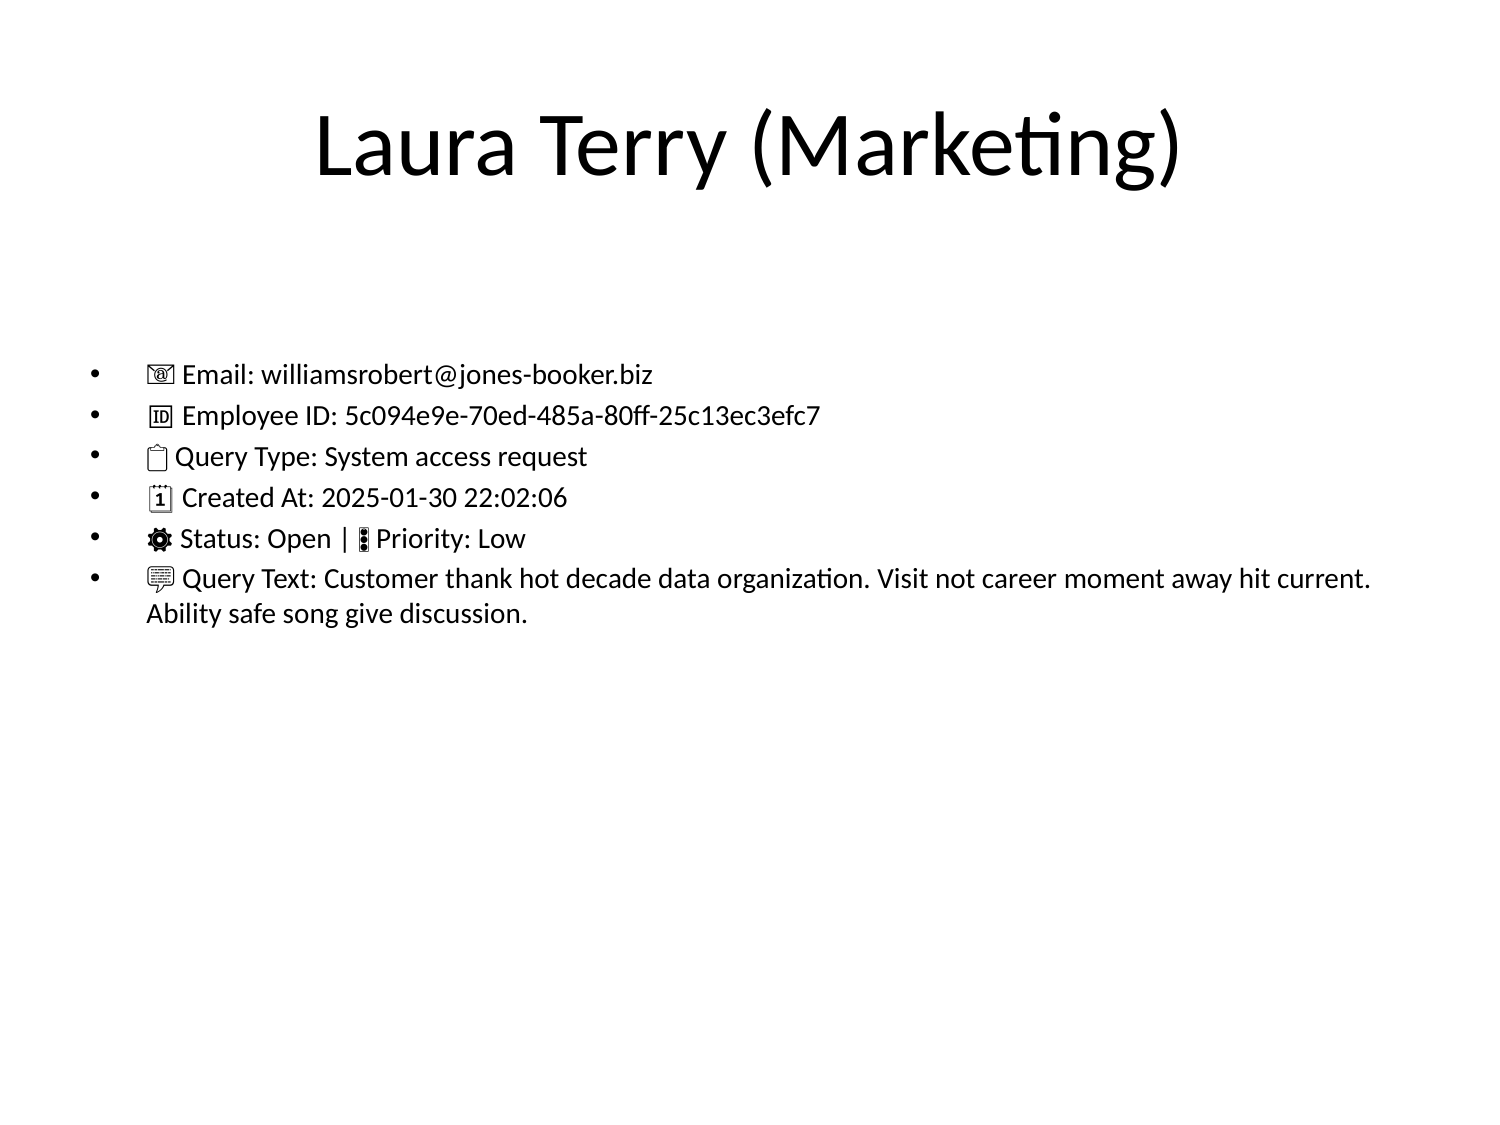

# Laura Terry (Marketing)

📧 Email: williamsrobert@jones-booker.biz
🆔 Employee ID: 5c094e9e-70ed-485a-80ff-25c13ec3efc7
📋 Query Type: System access request
🗓 Created At: 2025-01-30 22:02:06
⚙ Status: Open | 🚦 Priority: Low
💬 Query Text: Customer thank hot decade data organization. Visit not career moment away hit current. Ability safe song give discussion.